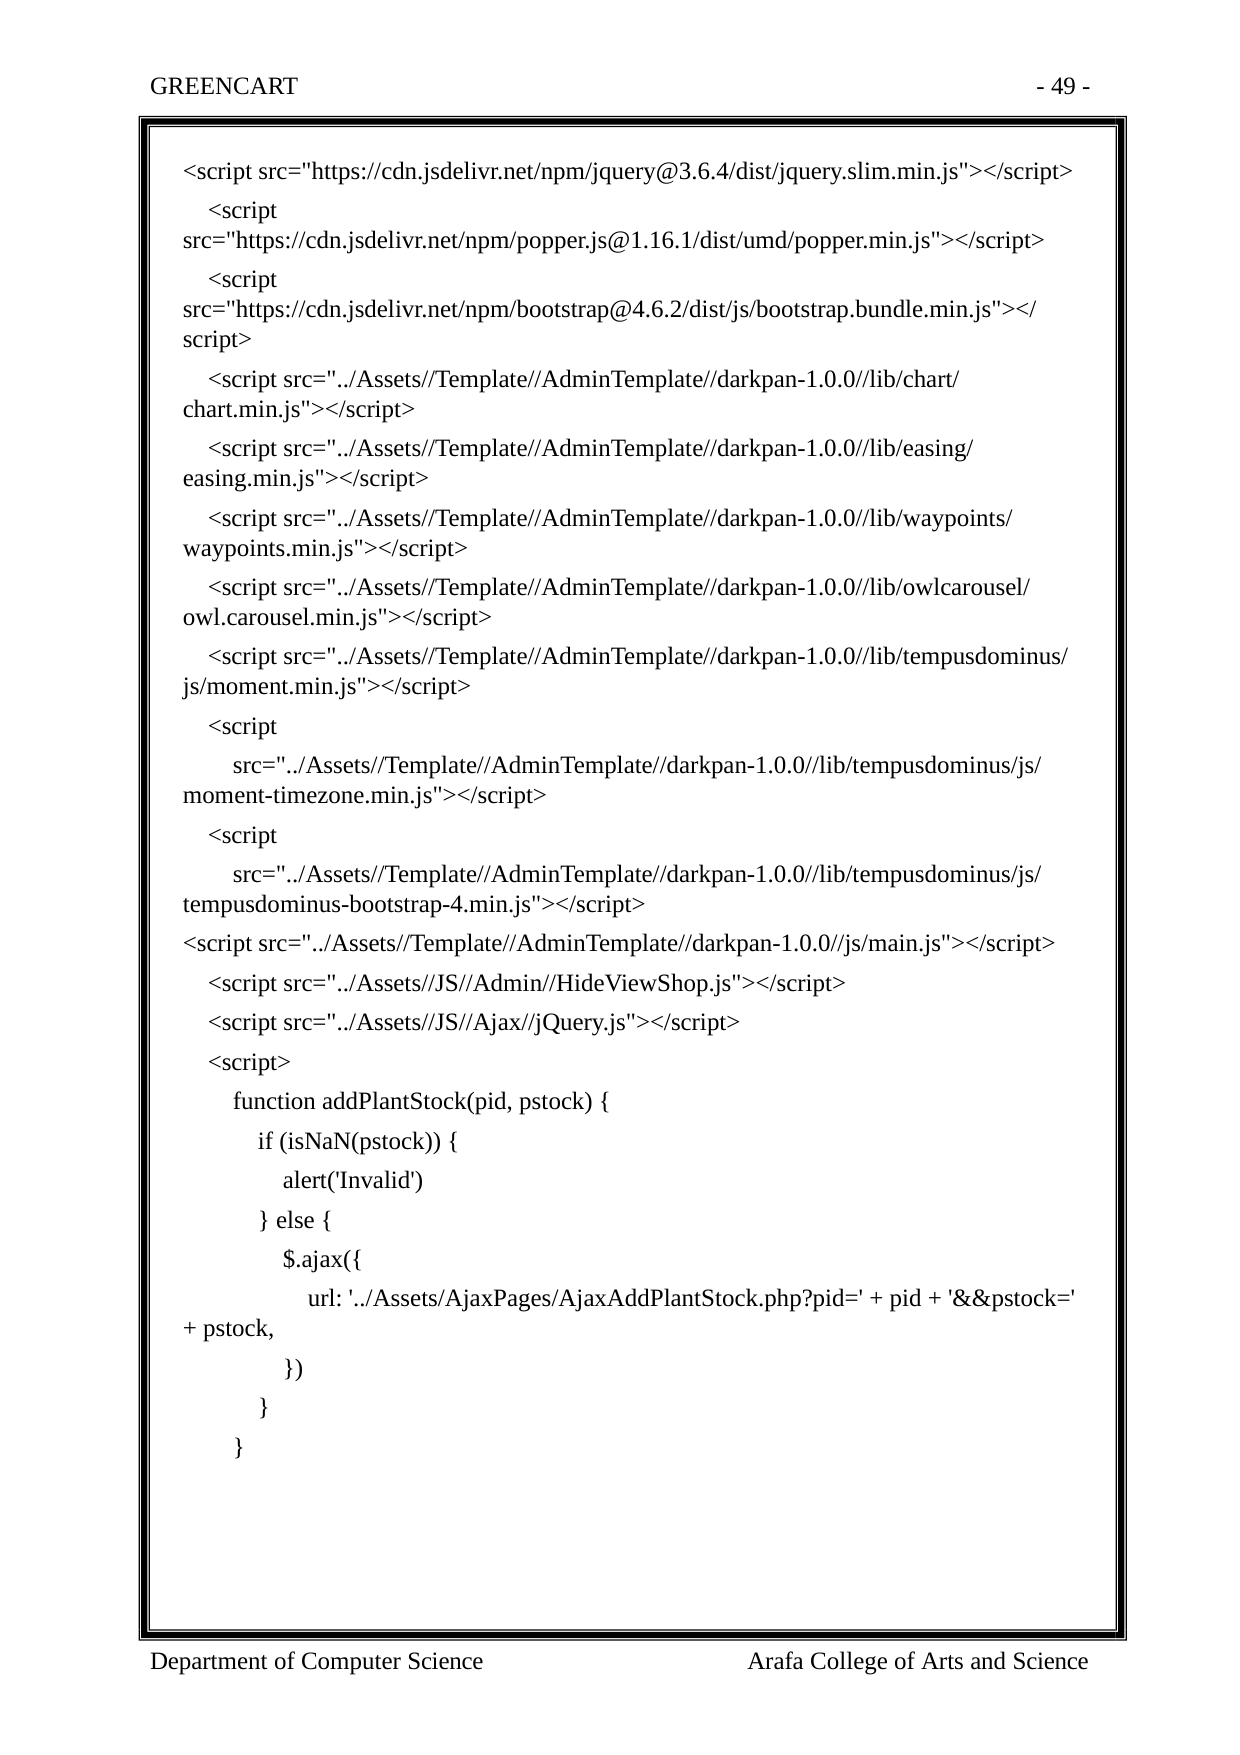

GREENCART
- 49 -

<script src="https://cdn.jsdelivr.net/npm/jquery@3.6.4/dist/jquery.slim.min.js"></script>
    <script src="https://cdn.jsdelivr.net/npm/popper.js@1.16.1/dist/umd/popper.min.js"></script>
    <script src="https://cdn.jsdelivr.net/npm/bootstrap@4.6.2/dist/js/bootstrap.bundle.min.js"></script>
    <script src="../Assets//Template//AdminTemplate//darkpan-1.0.0//lib/chart/chart.min.js"></script>
    <script src="../Assets//Template//AdminTemplate//darkpan-1.0.0//lib/easing/easing.min.js"></script>
    <script src="../Assets//Template//AdminTemplate//darkpan-1.0.0//lib/waypoints/waypoints.min.js"></script>
    <script src="../Assets//Template//AdminTemplate//darkpan-1.0.0//lib/owlcarousel/owl.carousel.min.js"></script>
    <script src="../Assets//Template//AdminTemplate//darkpan-1.0.0//lib/tempusdominus/js/moment.min.js"></script>
    <script
        src="../Assets//Template//AdminTemplate//darkpan-1.0.0//lib/tempusdominus/js/moment-timezone.min.js"></script>
    <script
        src="../Assets//Template//AdminTemplate//darkpan-1.0.0//lib/tempusdominus/js/tempusdominus-bootstrap-4.min.js"></script>
<script src="../Assets//Template//AdminTemplate//darkpan-1.0.0//js/main.js"></script>
    <script src="../Assets//JS//Admin//HideViewShop.js"></script>
    <script src="../Assets//JS//Ajax//jQuery.js"></script>
    <script>
        function addPlantStock(pid, pstock) {
            if (isNaN(pstock)) {
                alert('Invalid')
            } else {
                $.ajax({
                    url: '../Assets/AjaxPages/AjaxAddPlantStock.php?pid=' + pid + '&&pstock=' + pstock,
                })
            }
        }
Department of Computer Science
Arafa College of Arts and Science